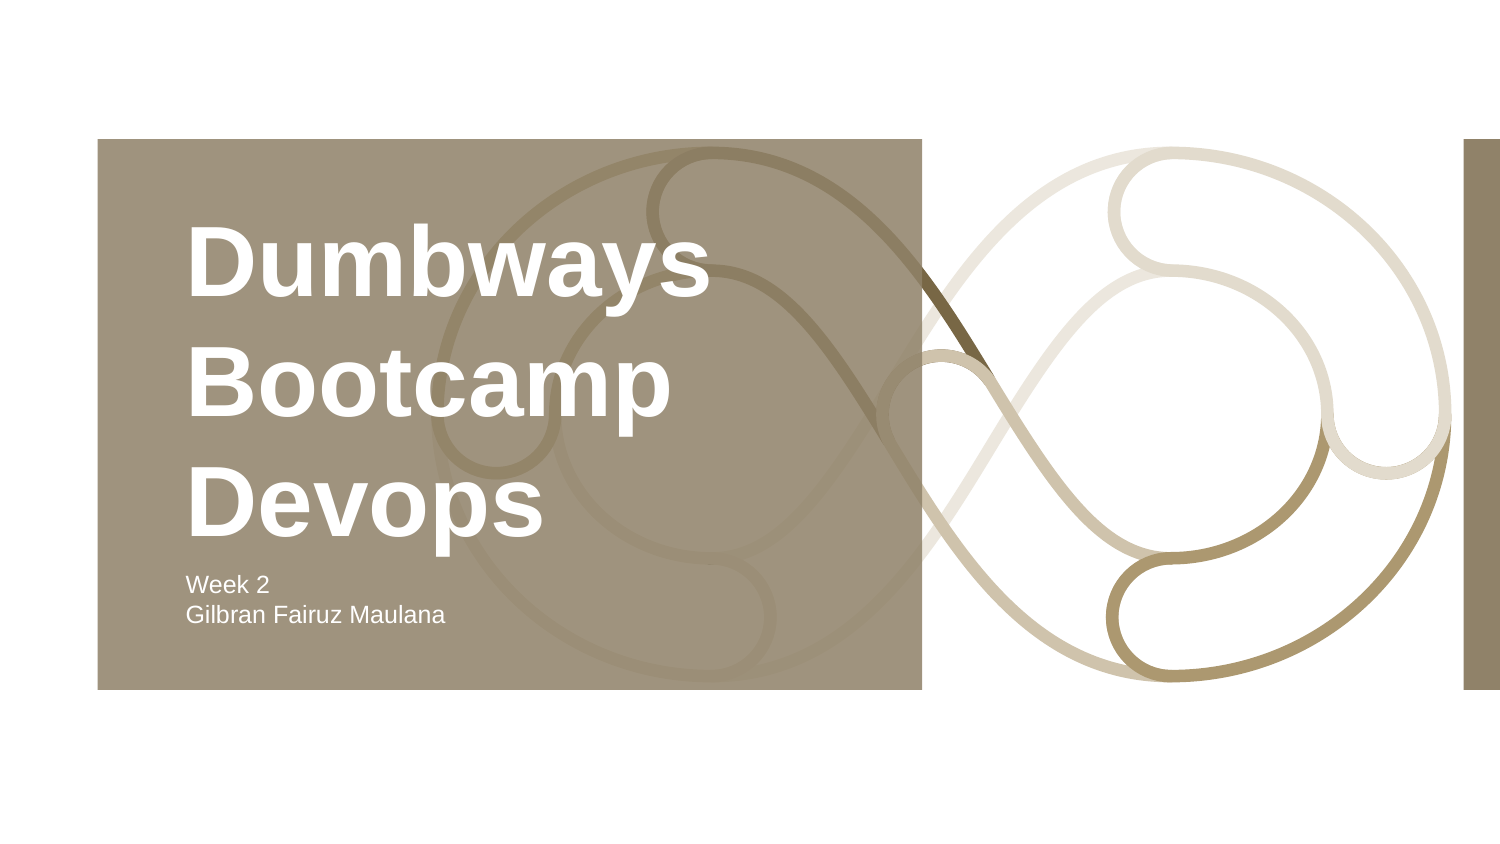

# Dumbways Bootcamp Devops

Week 2
Gilbran Fairuz Maulana